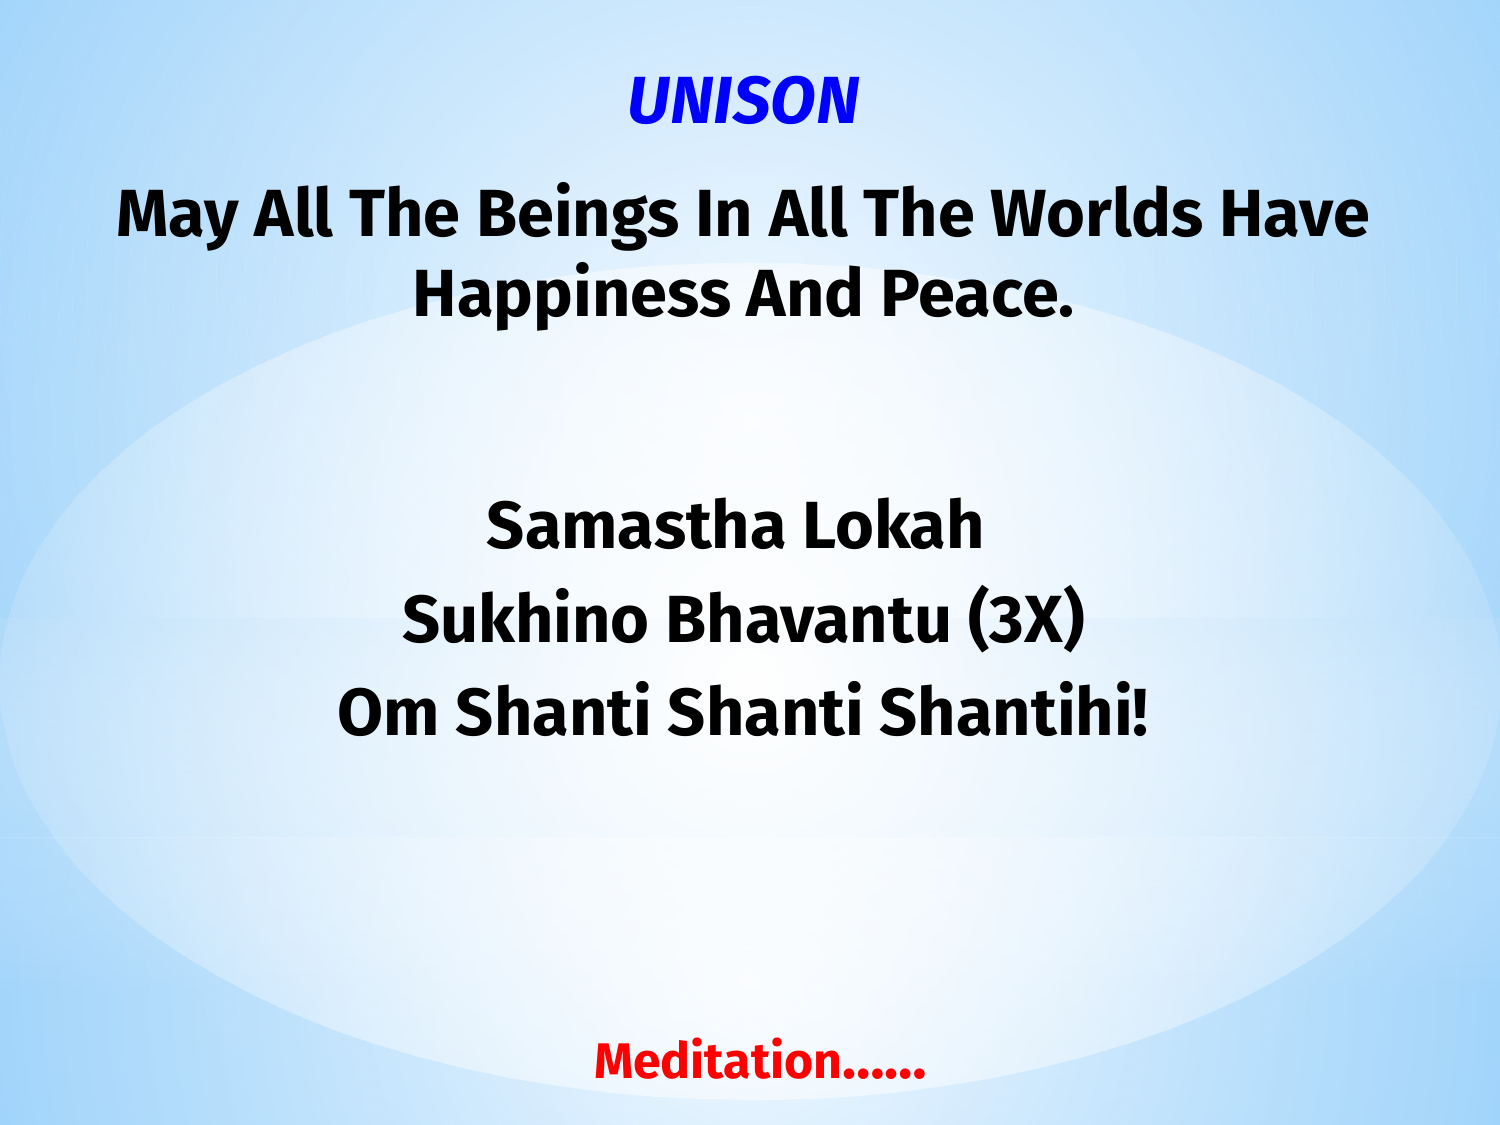

UNISON
May All The Beings In All The Worlds Have Happiness And Peace.
Samastha Lokah
Sukhino Bhavantu (3X)
Om Shanti Shanti Shantihi!
Meditation……